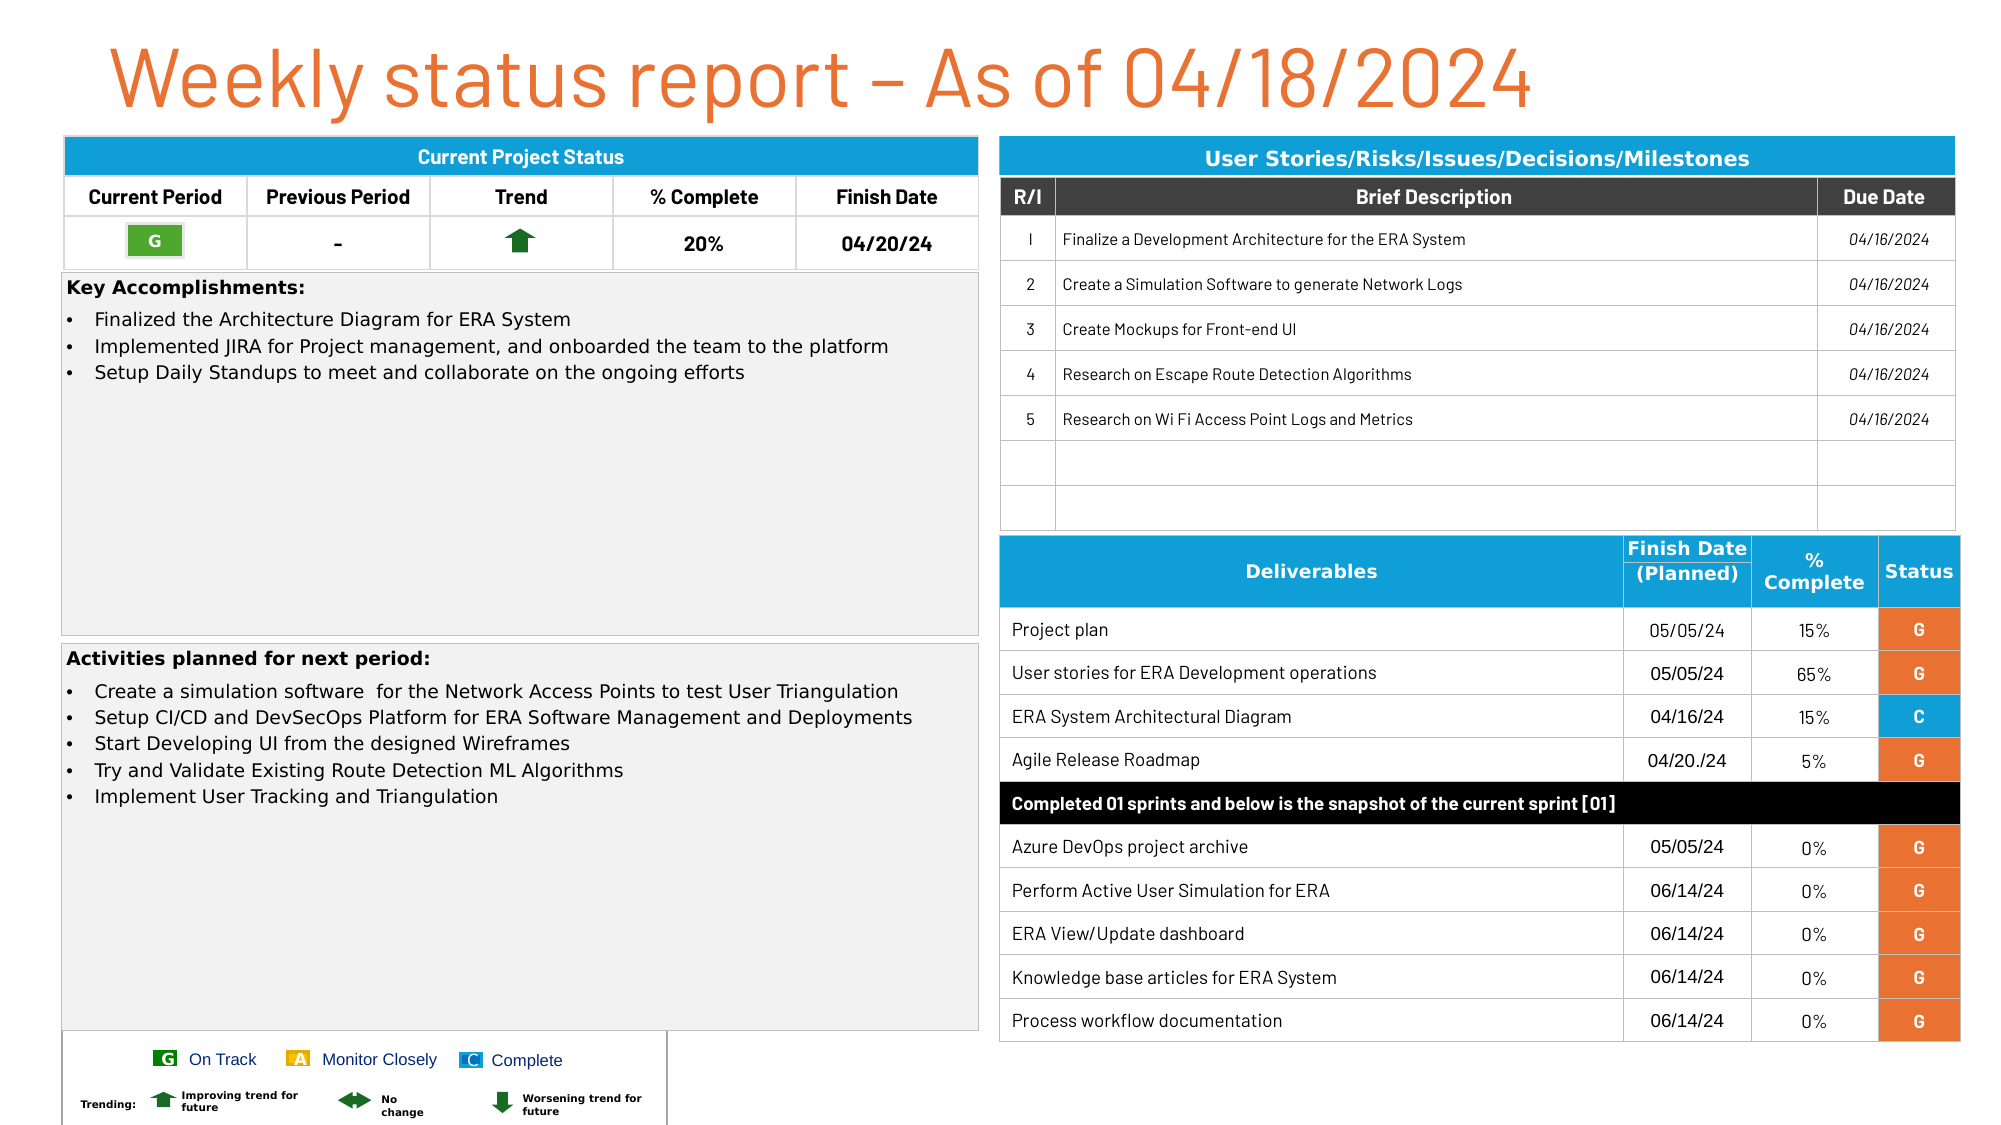

# Weekly status report – As of 04/18/2024
| Current Project Status |  |  |  |  |
| --- | --- | --- | --- | --- |
| Current Period | Previous Period | Trend | % Complete | Finish Date |
|  | - |  | 20% | 04/20/24 |
User Stories/Risks/Issues/Decisions/Milestones
| R/I | Brief Description | Due Date |
| --- | --- | --- |
| I | Finalize a Development Architecture for the ERA System | 04/16/2024 |
| 2 | Create a Simulation Software to generate Network Logs | 04/16/2024 |
| 3 | Create Mockups for Front-end UI | 04/16/2024 |
| 4 | Research on Escape Route Detection Algorithms | 04/16/2024 |
| 5 | Research on Wi Fi Access Point Logs and Metrics | 04/16/2024 |
|  |  |  |
|  |  |  |
G

| Key Accomplishments: Finalized the Architecture Diagram for ERA System Implemented JIRA for Project management, and onboarded the team to the platform Setup Daily Standups to meet and collaborate on the ongoing efforts |
| --- |
| Deliverables | Finish Date | % Complete | Status |
| --- | --- | --- | --- |
|  | (Planned) |  |  |
| Project plan | 05/05/24 | 15% | G |
| User stories for ERA Development operations | 05/05/24 | 65% | G |
| ERA System Architectural Diagram | 04/16/24 | 15% | C |
| Agile Release Roadmap | 04/20./24 | 5% | G |
| Completed 01 sprints and below is the snapshot of the current sprint [01] |  |  |  |
| Azure DevOps project archive | 05/05/24 | 0% | G |
| Perform Active User Simulation for ERA | 06/14/24 | 0% | G |
| ERA View/Update dashboard | 06/14/24 | 0% | G |
| Knowledge base articles for ERA System | 06/14/24 | 0% | G |
| Process workflow documentation | 06/14/24 | 0% | G |
| Activities planned for next period: Create a simulation software for the Network Access Points to test User Triangulation Setup CI/CD and DevSecOps Platform for ERA Software Management and Deployments Start Developing UI from the designed Wireframes Try and Validate Existing Route Detection ML Algorithms Implement User Tracking and Triangulation |
| --- |

Monitor Closely
A
On Track
G
Complete
C
Trending:
Improving trend for future
Worsening trend for future
No change